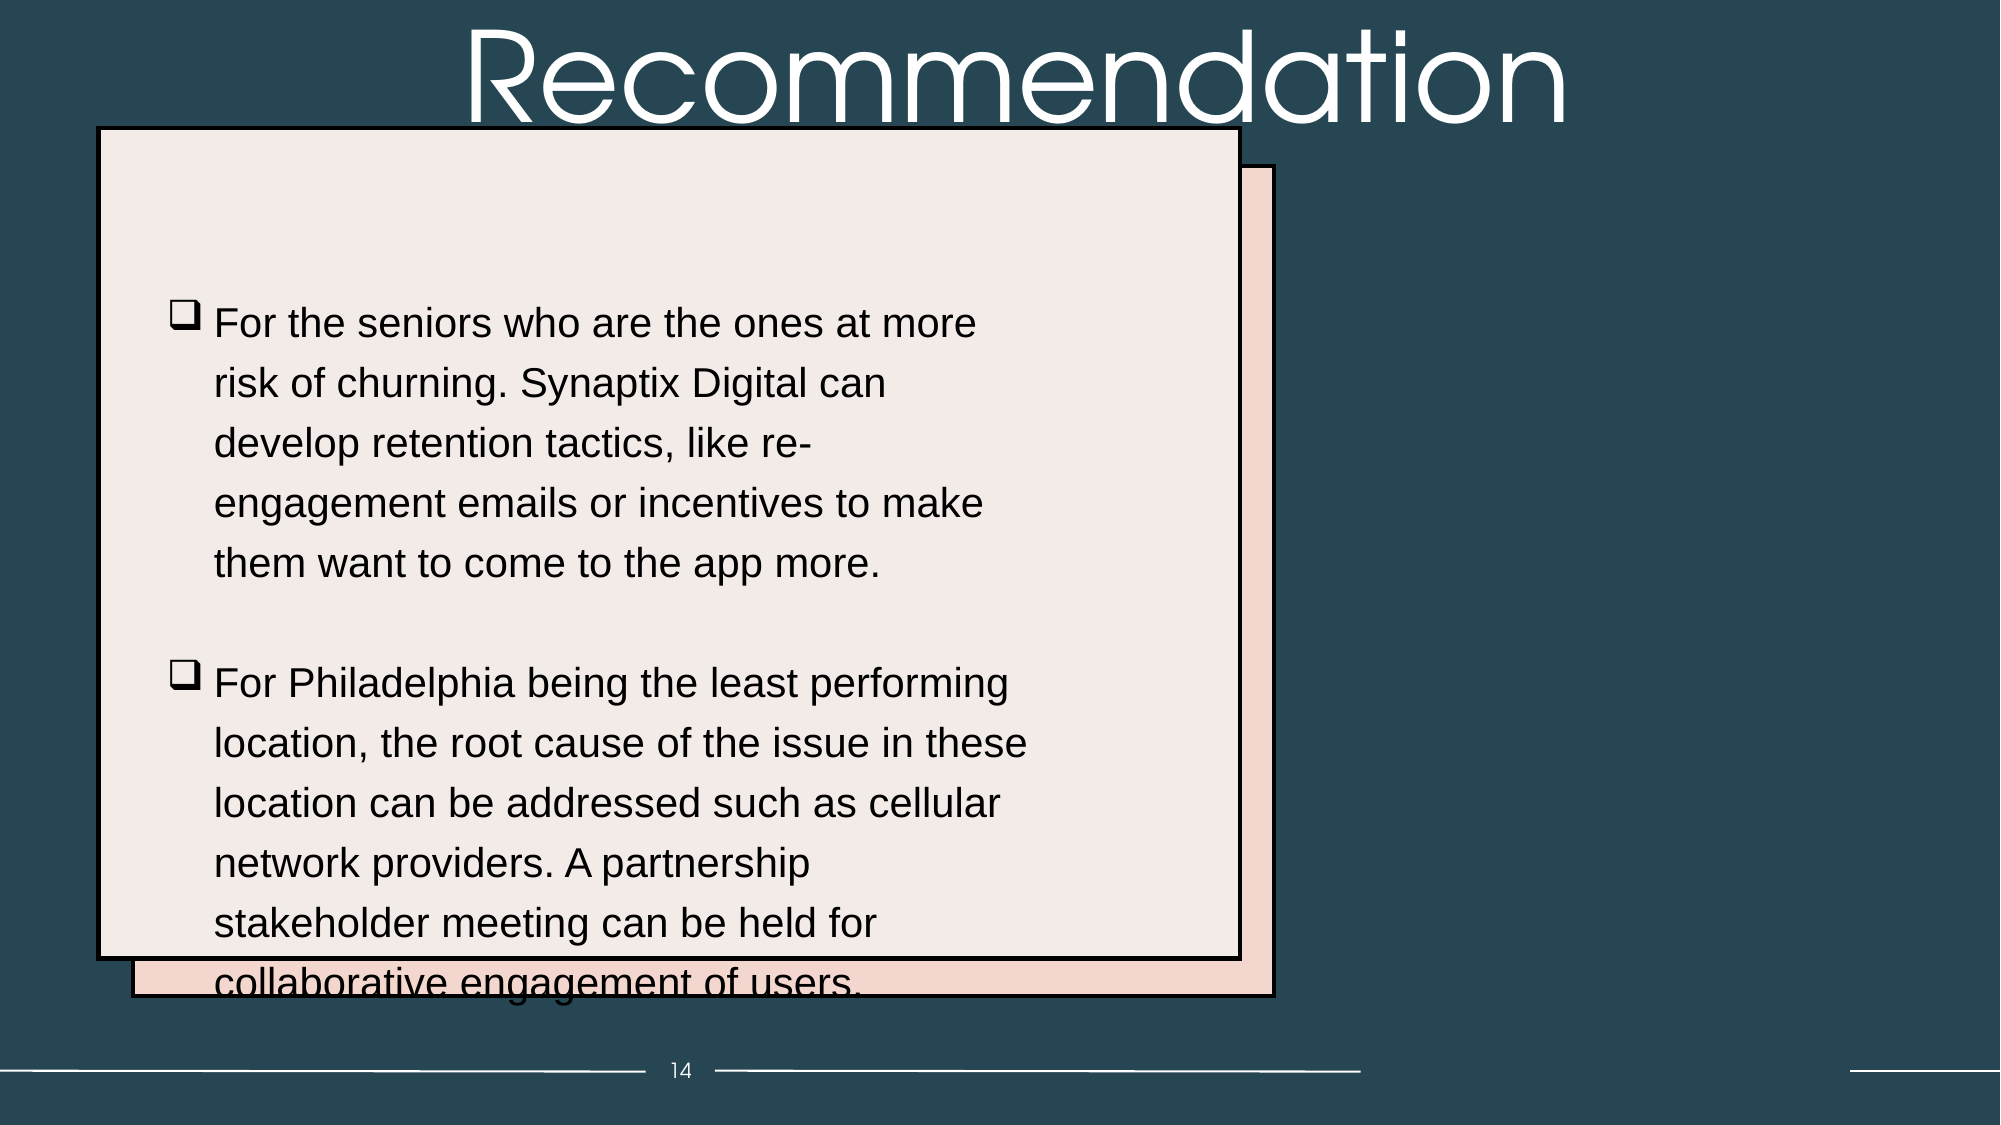

# Recommendation
For the seniors who are the ones at more risk of churning. Synaptix Digital can develop retention tactics, like re-engagement emails or incentives to make them want to come to the app more.

For Philadelphia being the least performing location, the root cause of the issue in these location can be addressed such as cellular network providers. A partnership stakeholder meeting can be held for collaborative engagement of users.

14